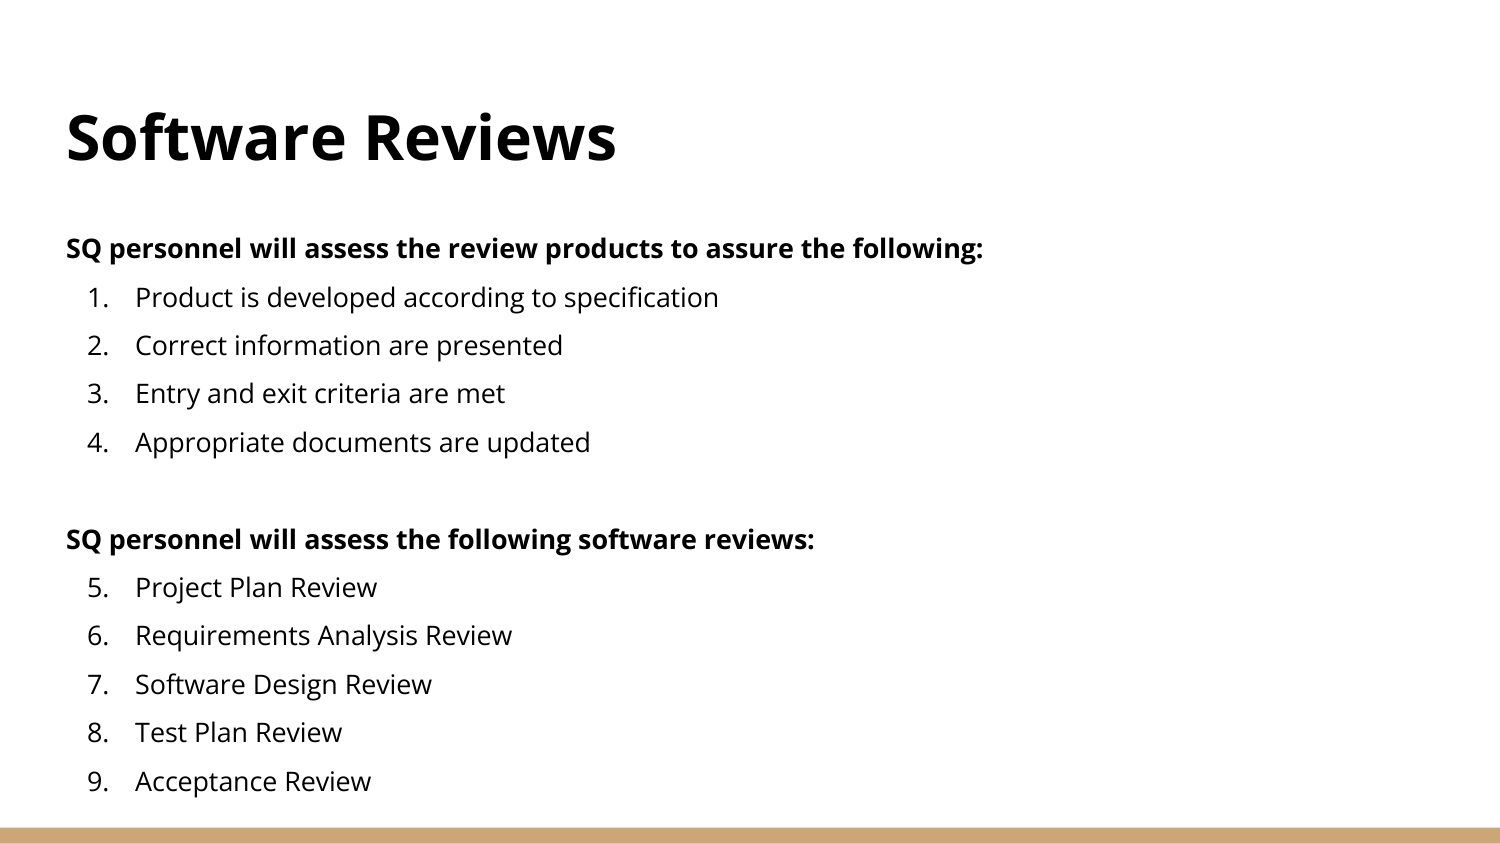

# Software Reviews
SQ personnel will assess the review products to assure the following:
Product is developed according to specification
Correct information are presented
Entry and exit criteria are met
Appropriate documents are updated

SQ personnel will assess the following software reviews:
Project Plan Review
Requirements Analysis Review
Software Design Review
Test Plan Review
Acceptance Review